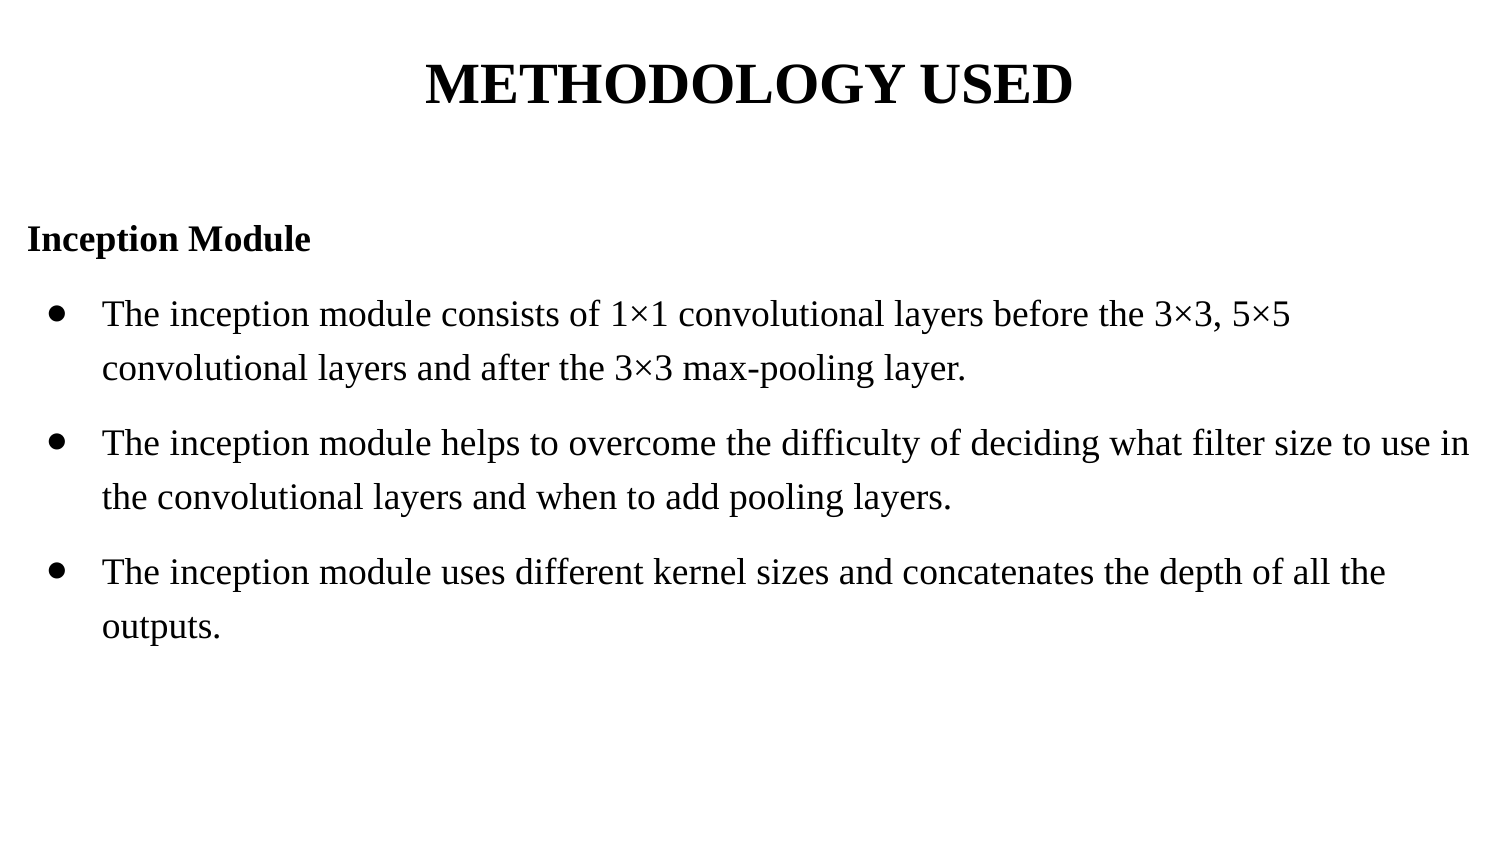

# METHODOLOGY USED
Inception Module
The inception module consists of 1×1 convolutional layers before the 3×3, 5×5 convolutional layers and after the 3×3 max-pooling layer.
The inception module helps to overcome the difficulty of deciding what filter size to use in the convolutional layers and when to add pooling layers.
The inception module uses different kernel sizes and concatenates the depth of all the outputs.